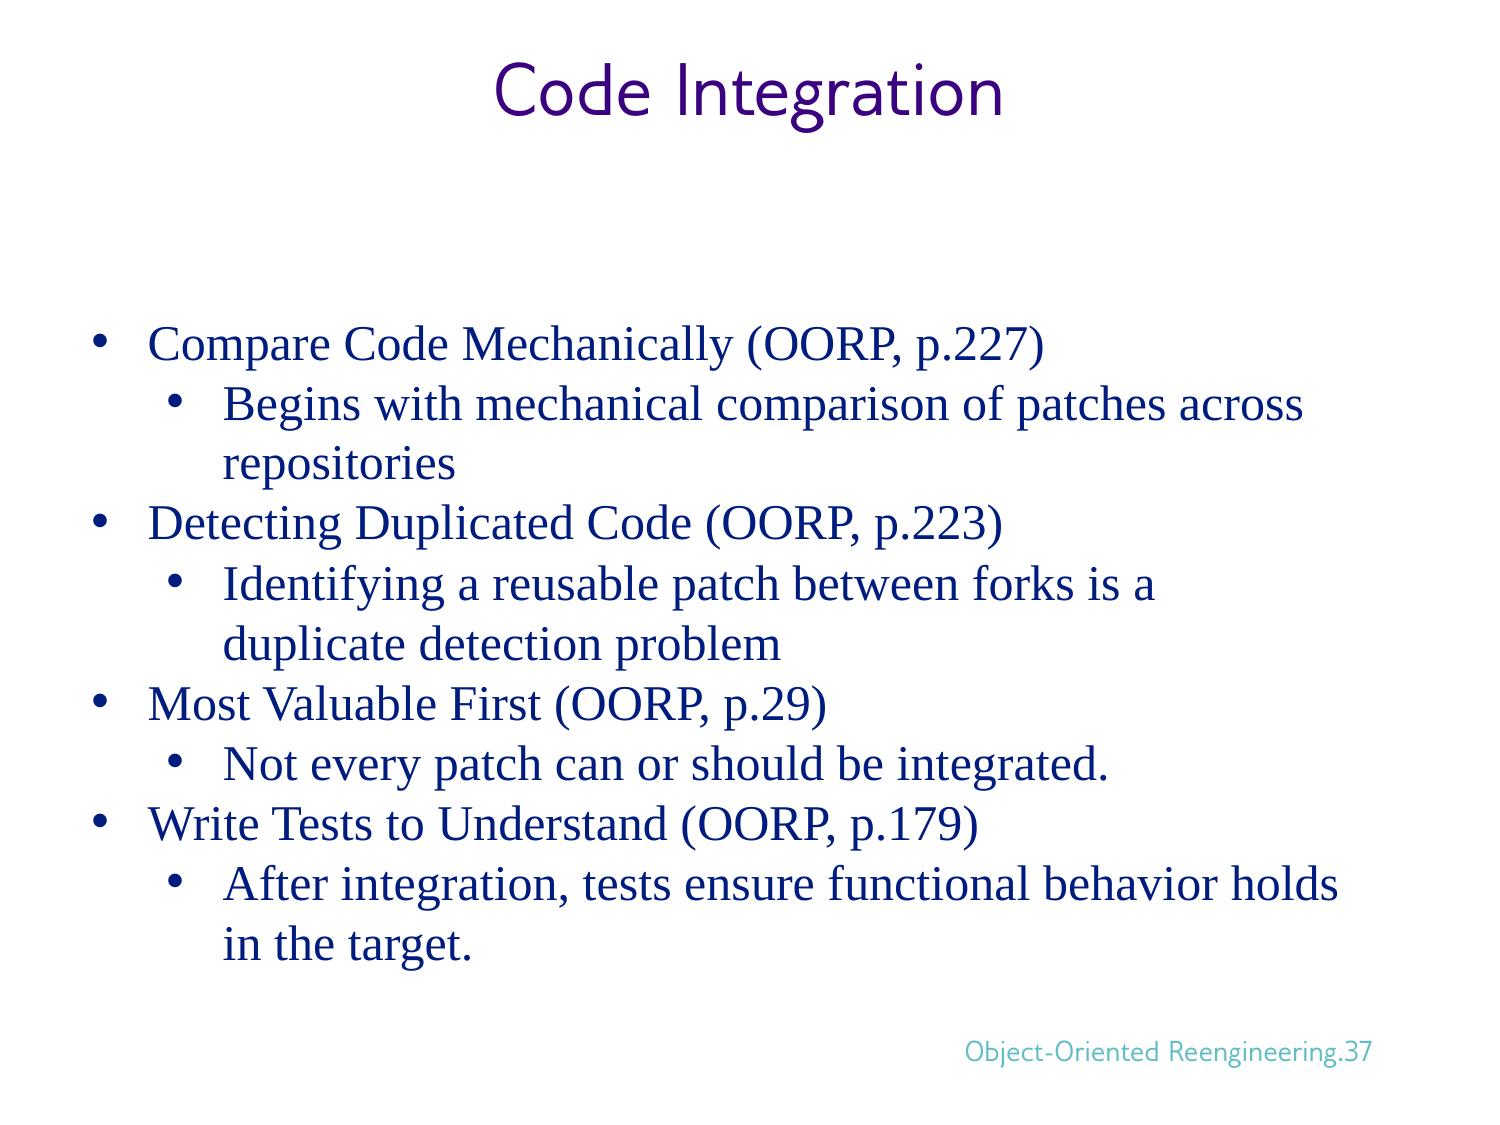

# Code Integration
Compare Code Mechanically (OORP, p.227)
Begins with mechanical comparison of patches across repositories
Detecting Duplicated Code (OORP, p.223)
Identifying a reusable patch between forks is a duplicate detection problem
Most Valuable First (OORP, p.29)
Not every patch can or should be integrated.
Write Tests to Understand (OORP, p.179)
After integration, tests ensure functional behavior holds in the target.

Object-Oriented Reengineering.37